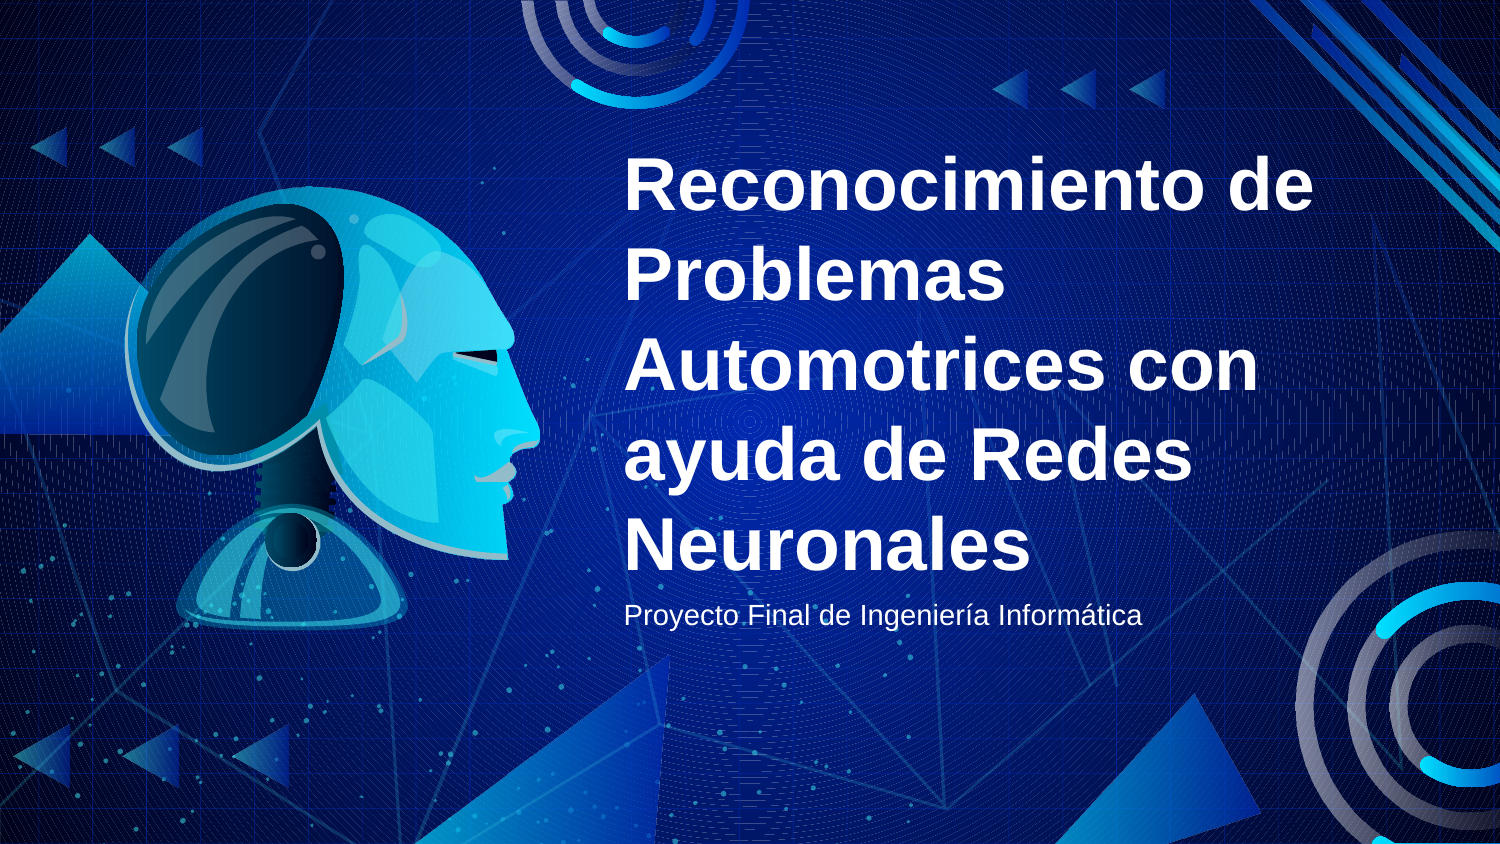

# Reconocimiento de Problemas Automotrices con ayuda de Redes Neuronales

Proyecto Final de Ingeniería Informática